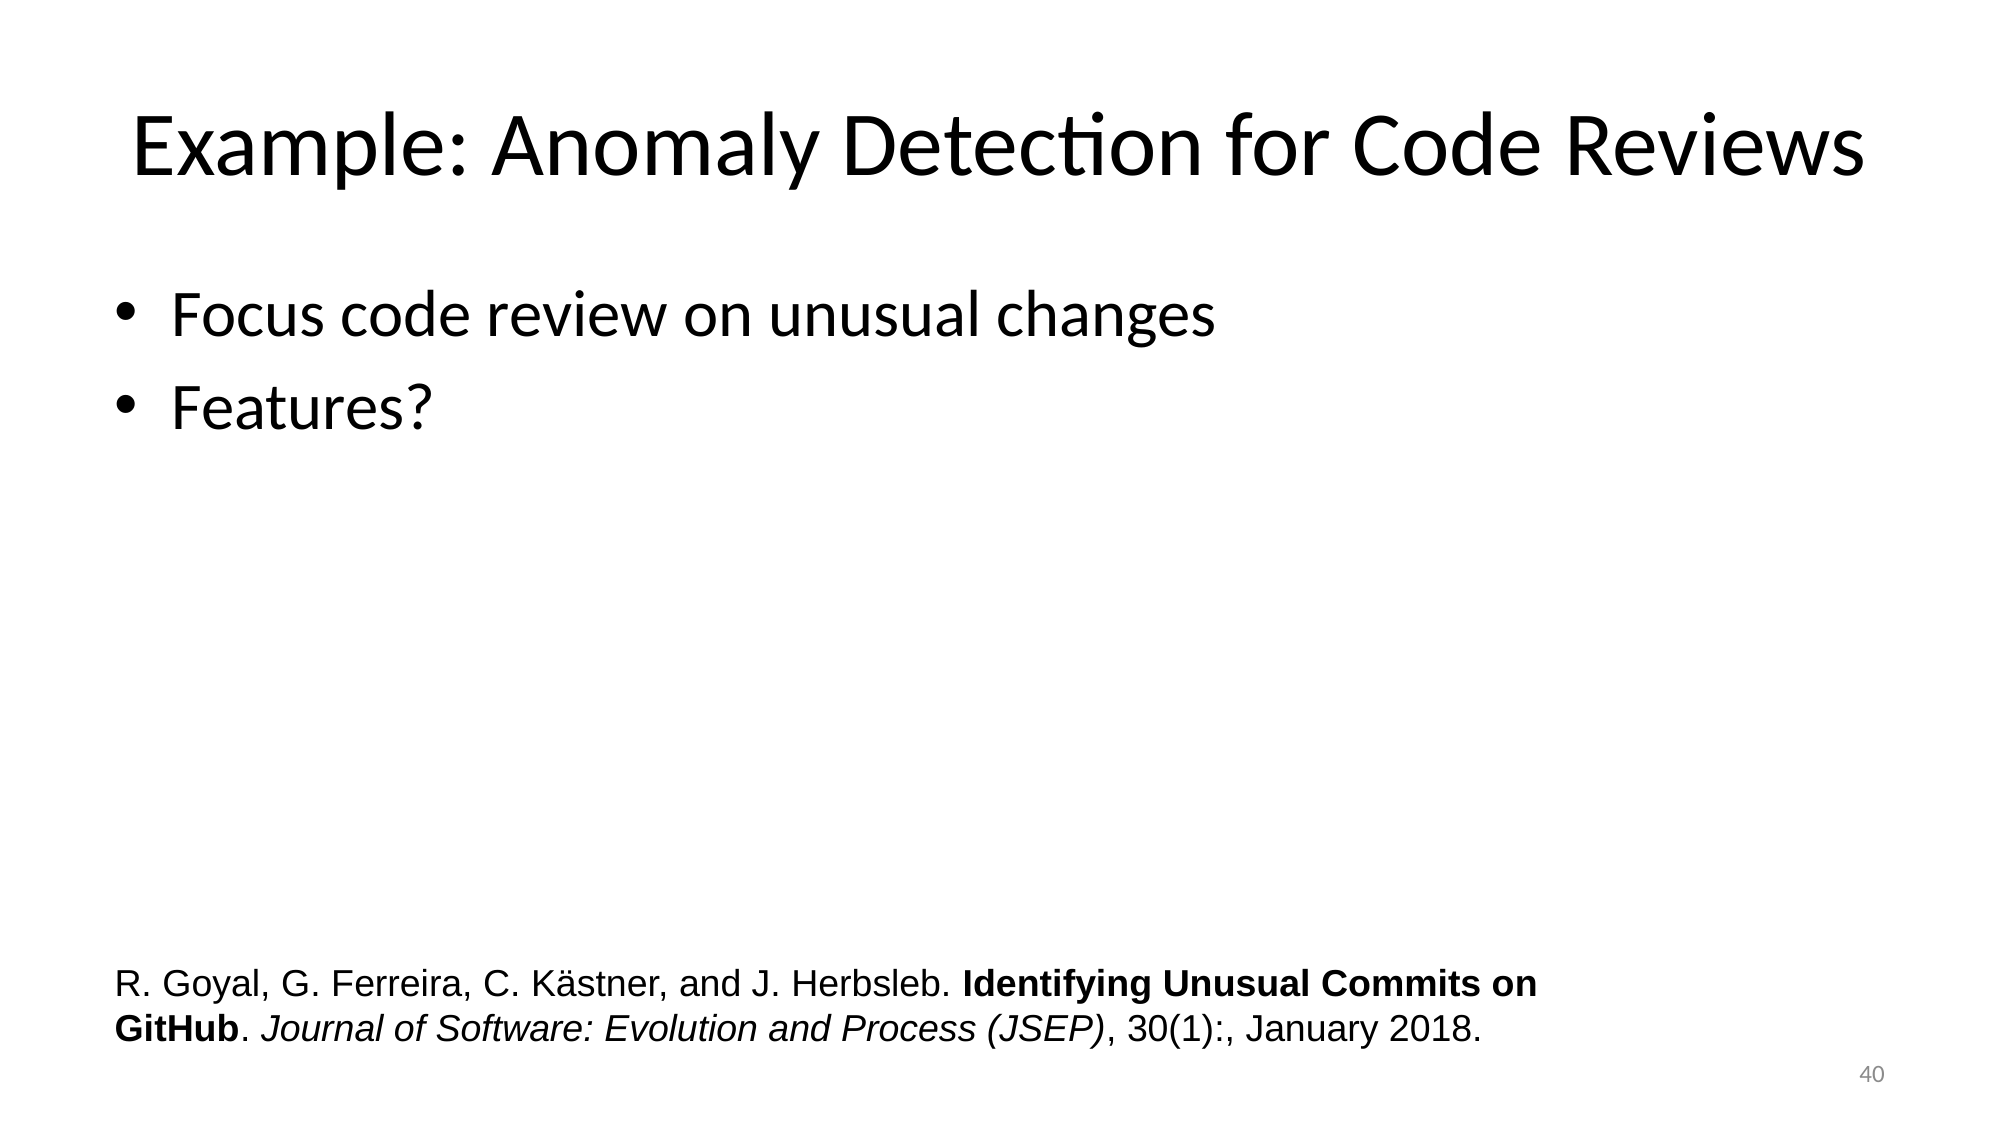

# Example: Anomaly Detection for Code Reviews
Focus code review on unusual changes
Features?
R. Goyal, G. Ferreira, C. Kästner, and J. Herbsleb. Identifying Unusual Commits on GitHub. Journal of Software: Evolution and Process (JSEP), 30(1):, January 2018.
40